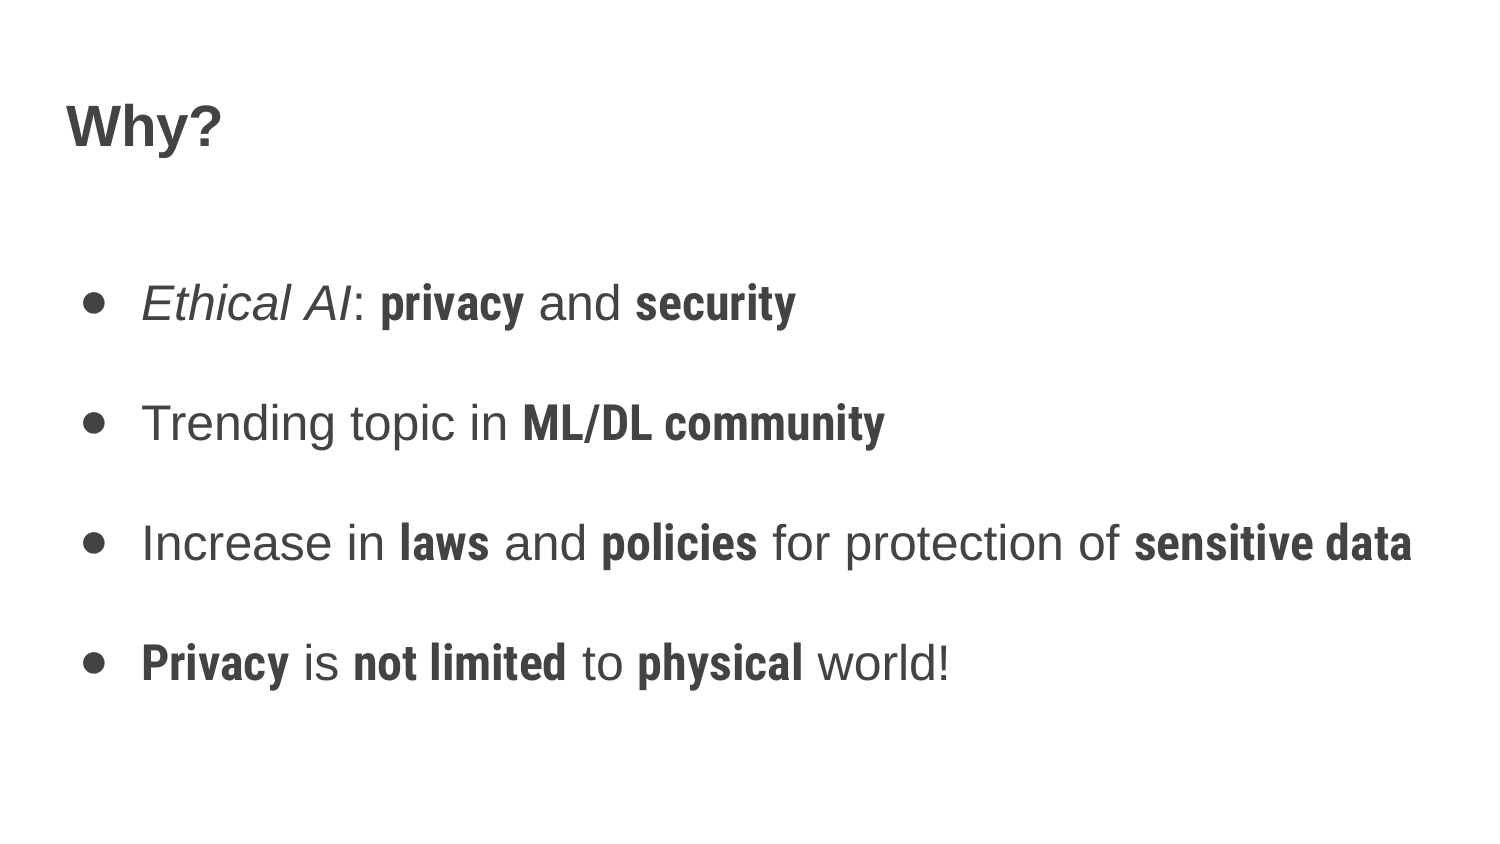

# Why?
Ethical AI: privacy and security
Trending topic in ML/DL community
Increase in laws and policies for protection of sensitive data
Privacy is not limited to physical world!